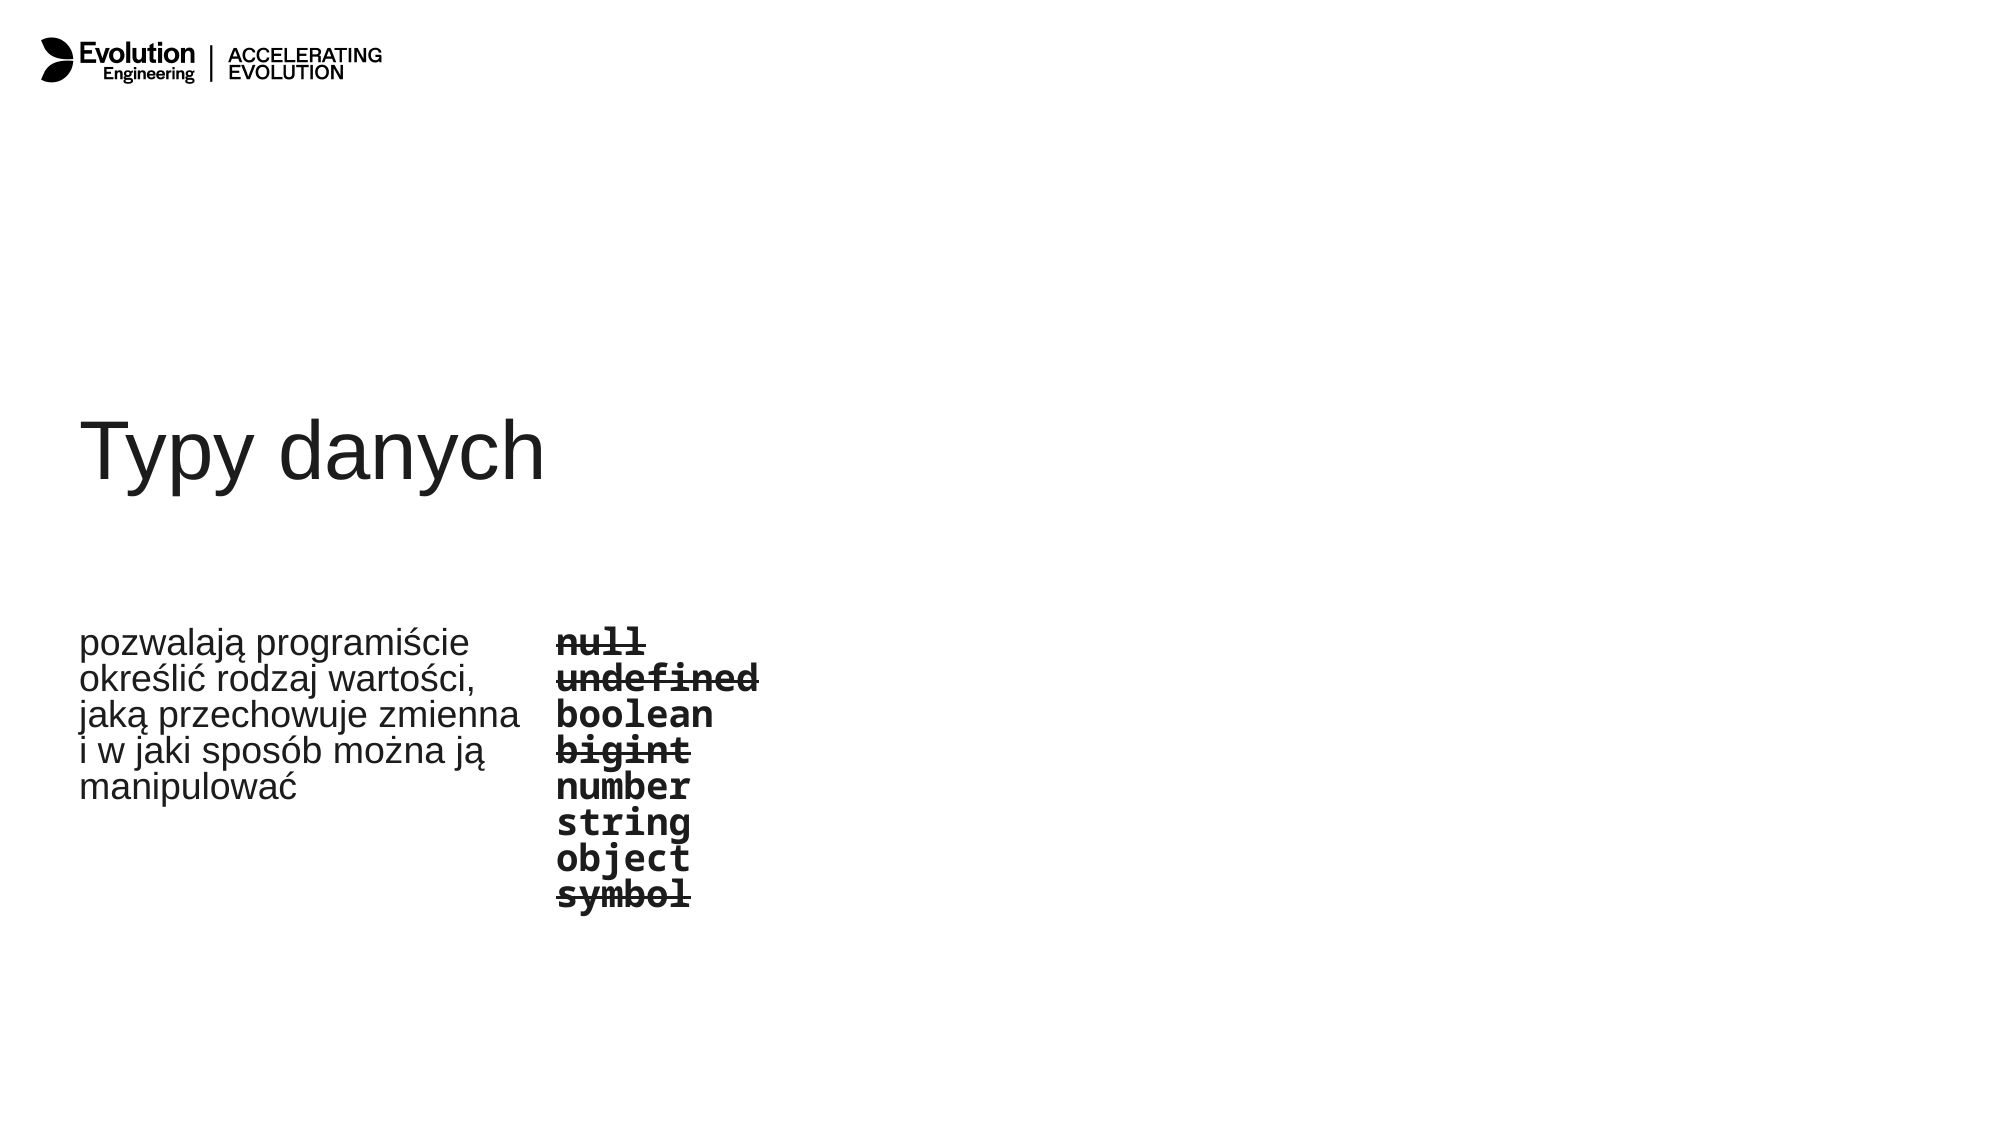

Typy danych
null
undefined
boolean
bigint
number
string
object
symbol
pozwalają programiście określić rodzaj wartości, jaką przechowuje zmienna i w jaki sposób można ją manipulować